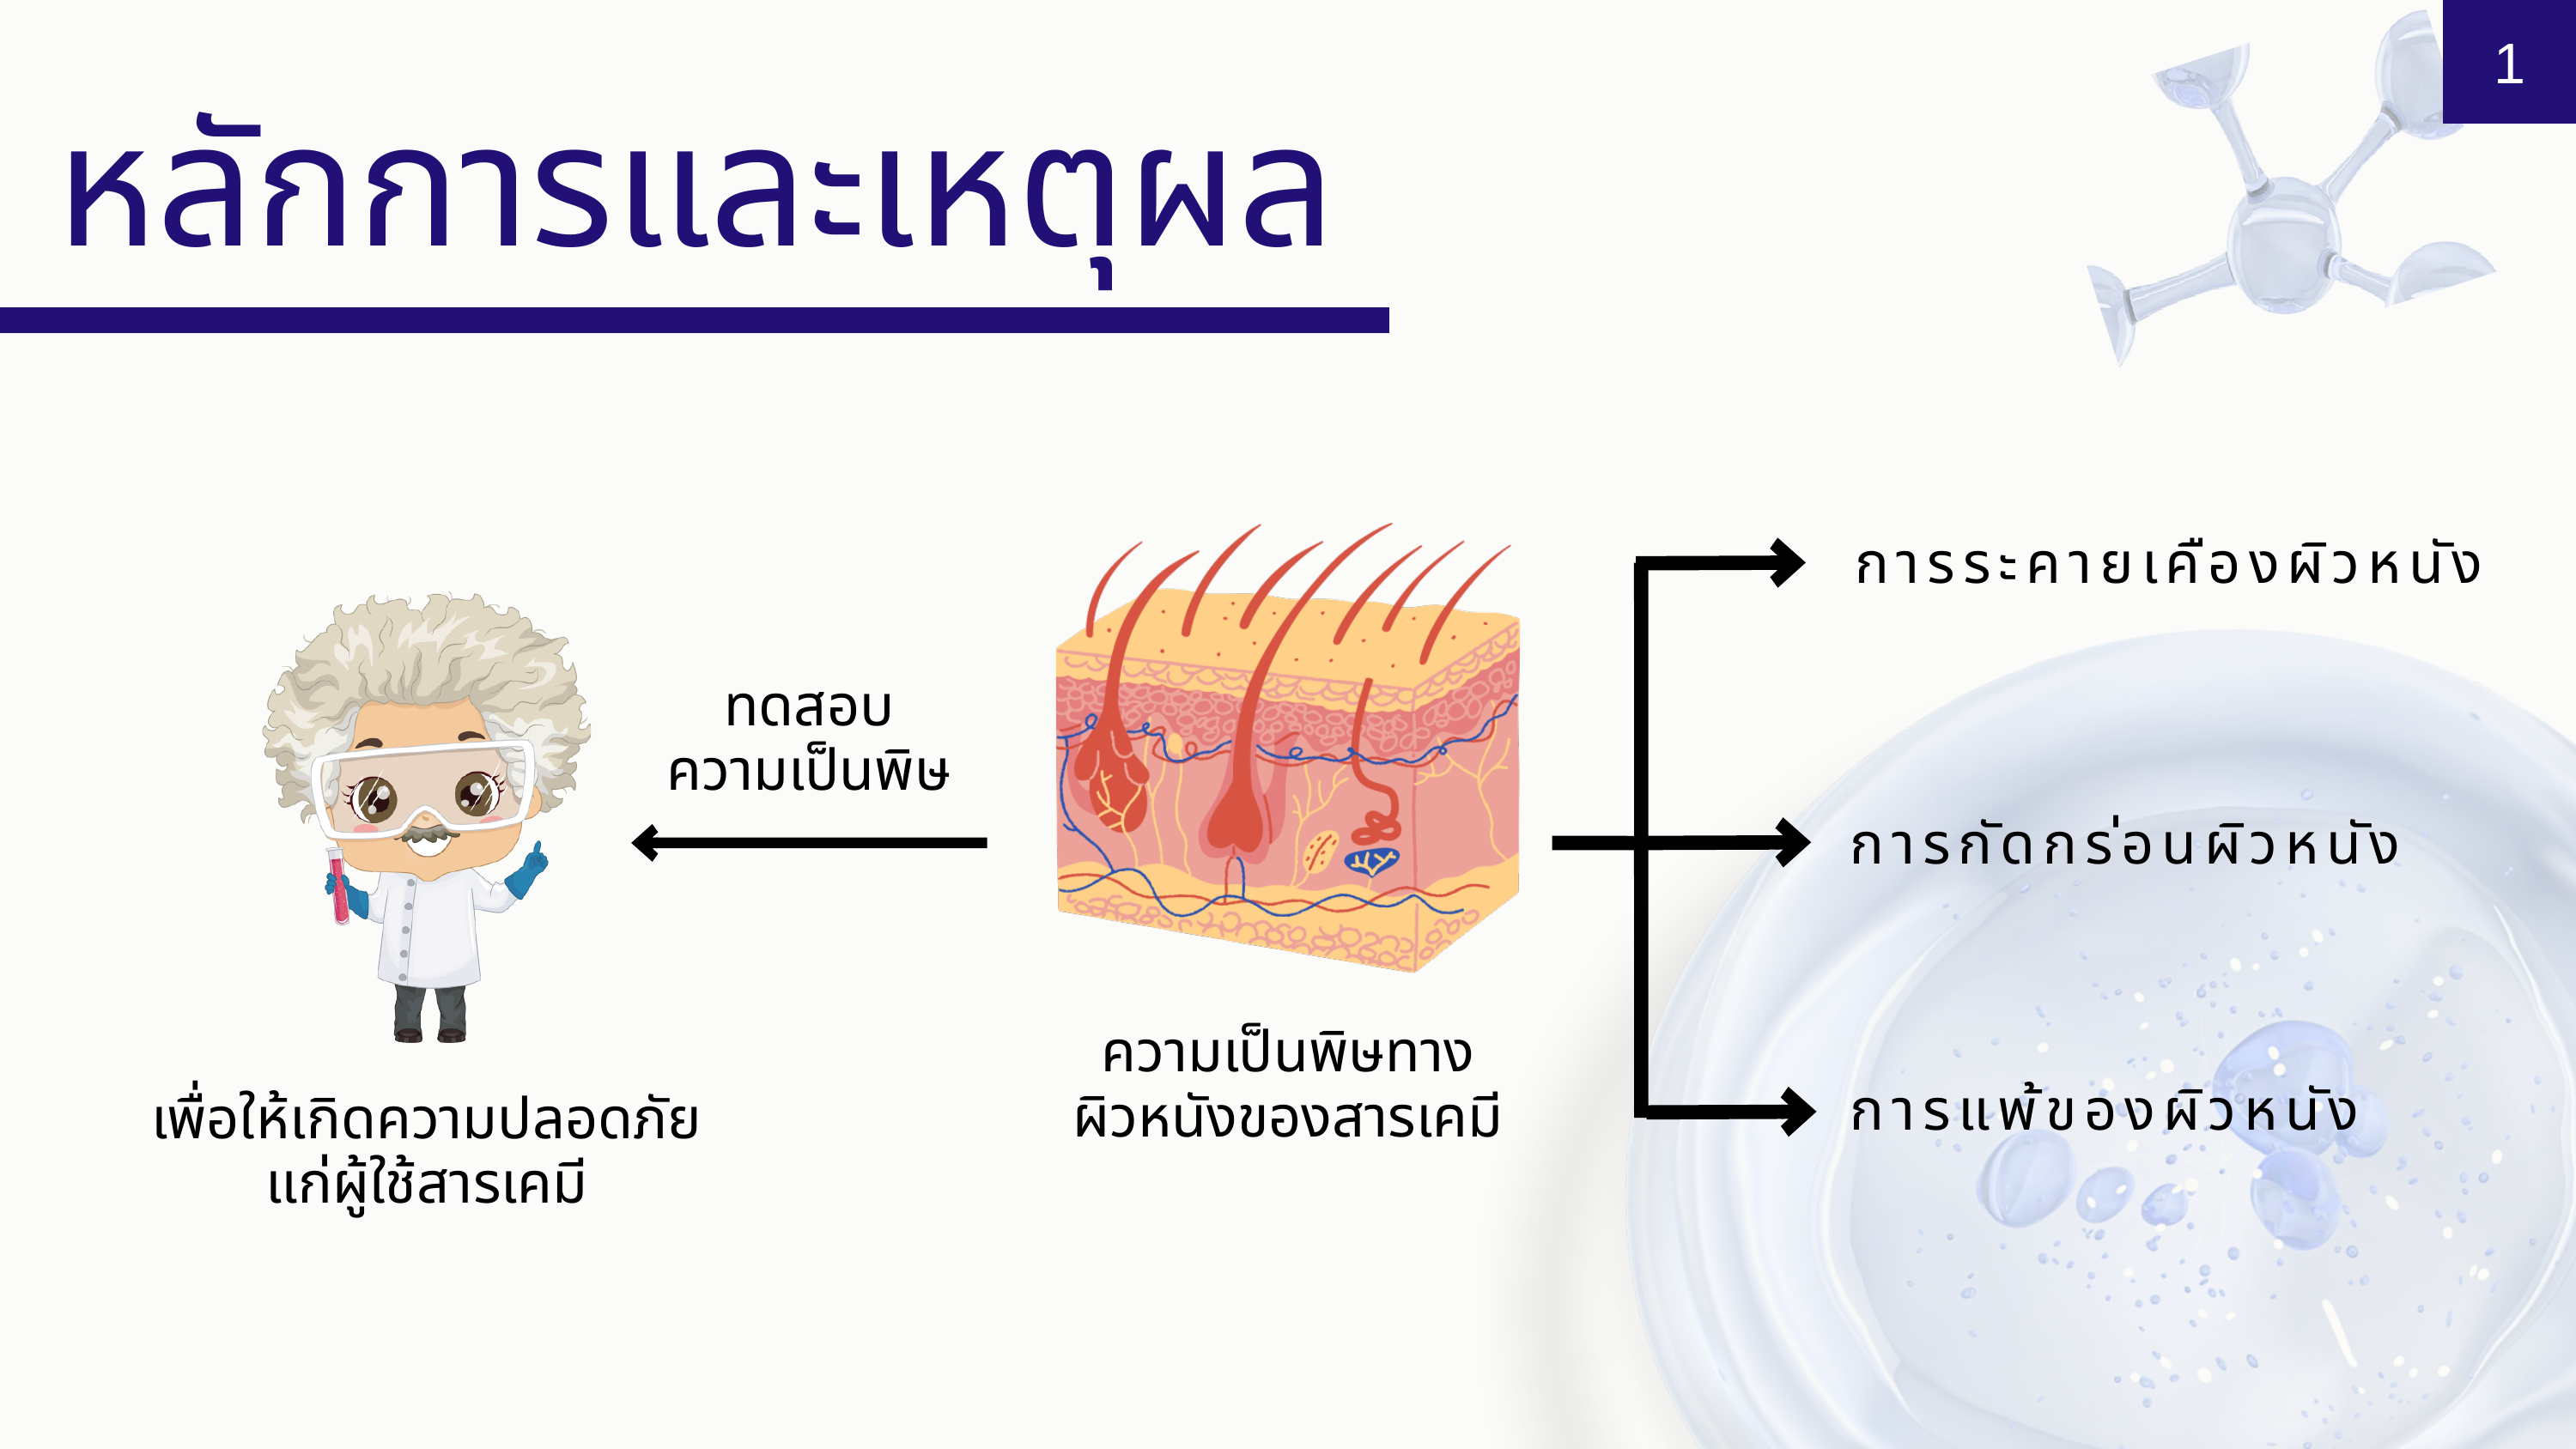

1

หลักการและเหตุผล

การระคายเคืองผิวหนัง

ทดสอบ
ความเป็นพิษ
การกัดกร่อนผิวหนัง

ความเป็นพิษทางผิวหนังของสารเคมี
การแพ้ของผิวหนัง
เพื่อให้เกิดความปลอดภัยแก่ผู้ใช้สารเคมี